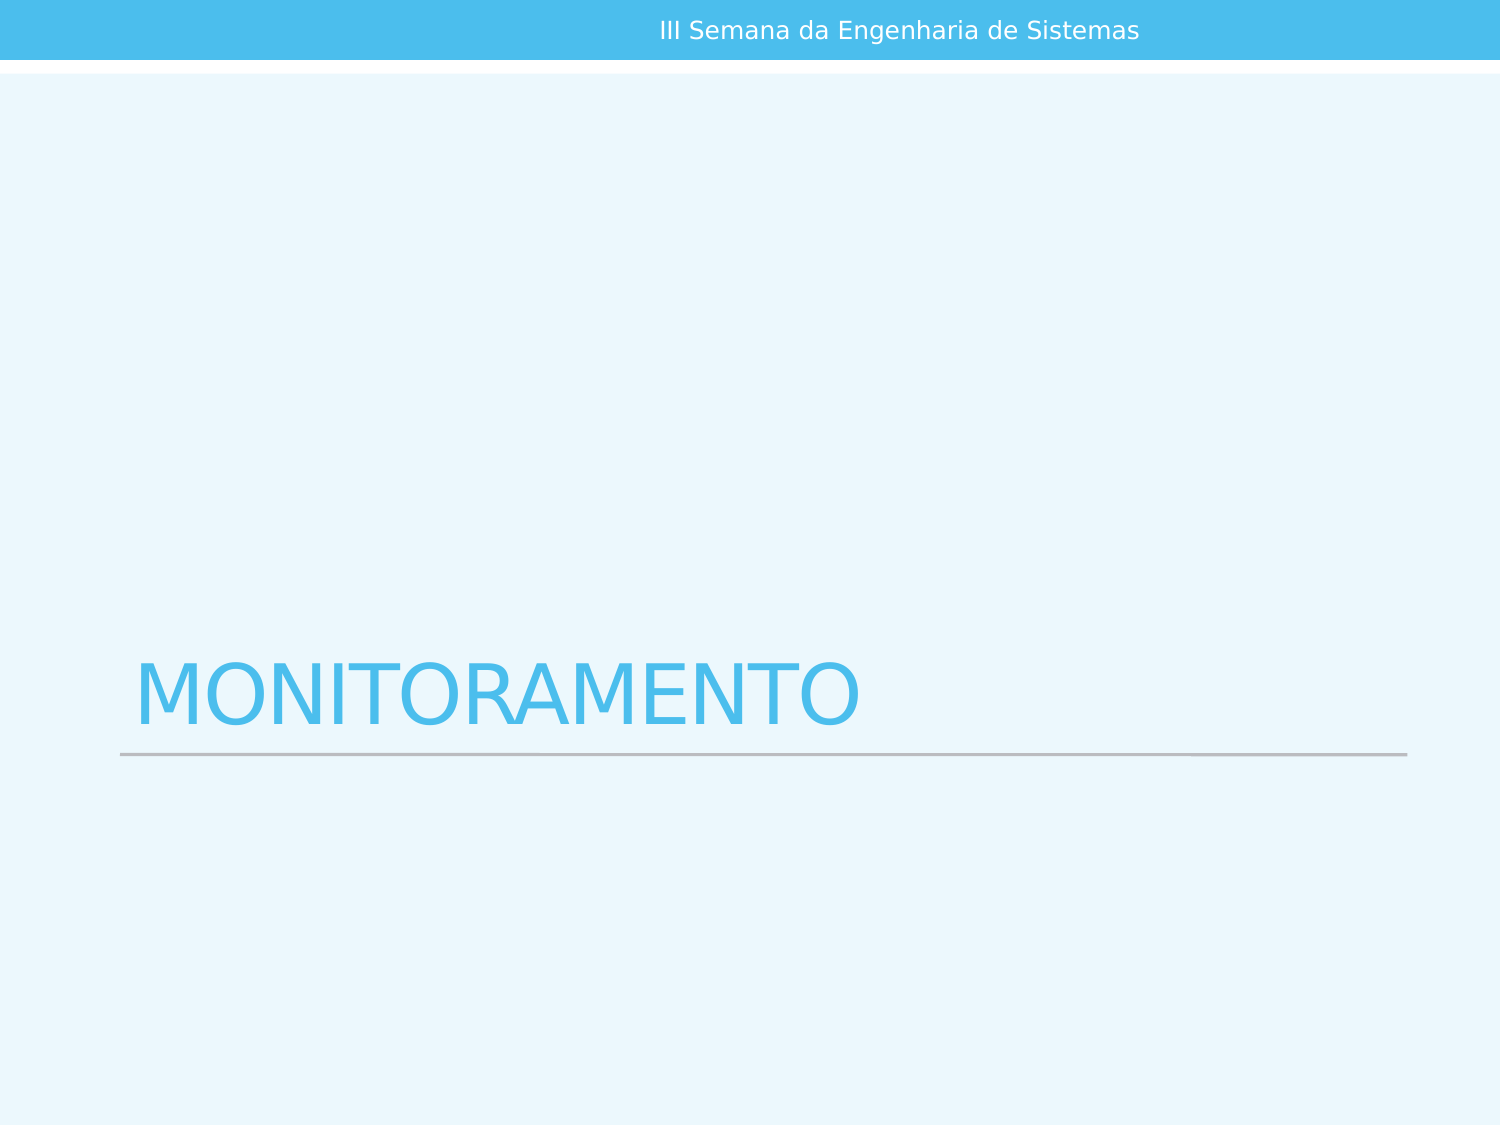

III Semana da Engenharia de Sistemas
# Monitoramento